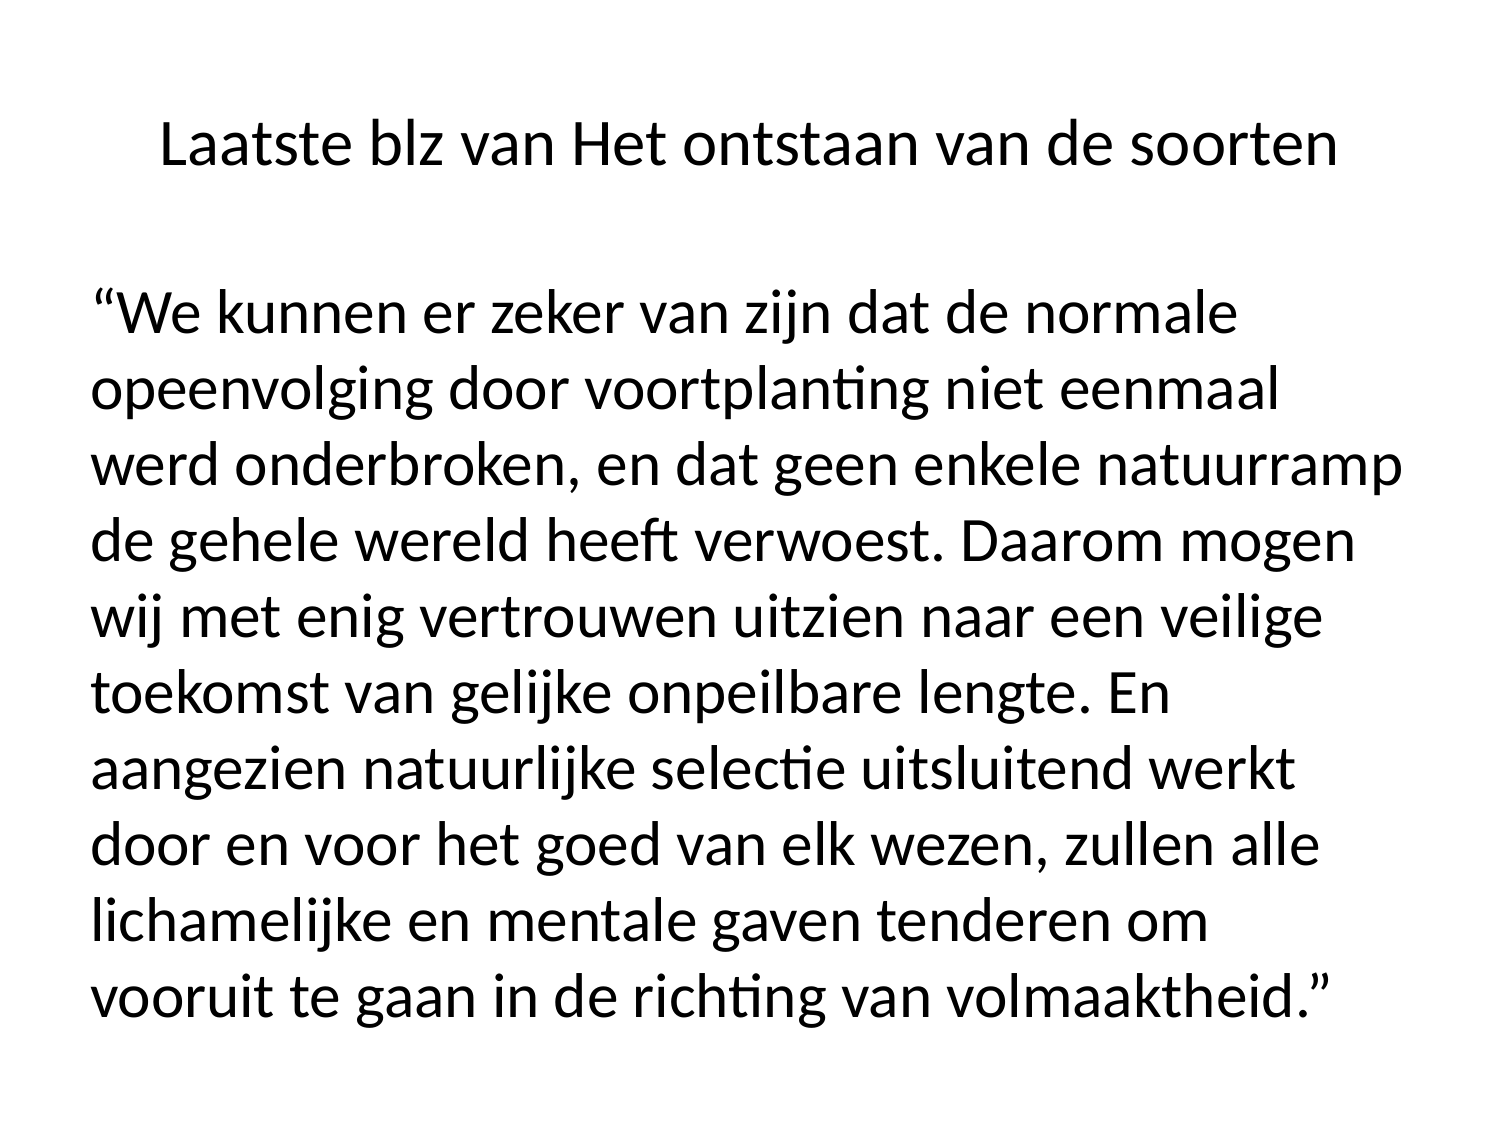

# Laatste blz van Het ontstaan van de soorten
“We kunnen er zeker van zijn dat de normale opeenvolging door voortplanting niet eenmaal werd onderbroken, en dat geen enkele natuurramp de gehele wereld heeft verwoest. Daarom mogen wij met enig vertrouwen uitzien naar een veilige toekomst van gelijke onpeilbare lengte. En aangezien natuurlijke selectie uitsluitend werkt door en voor het goed van elk wezen, zullen alle lichamelijke en mentale gaven tenderen om vooruit te gaan in de richting van volmaaktheid.”